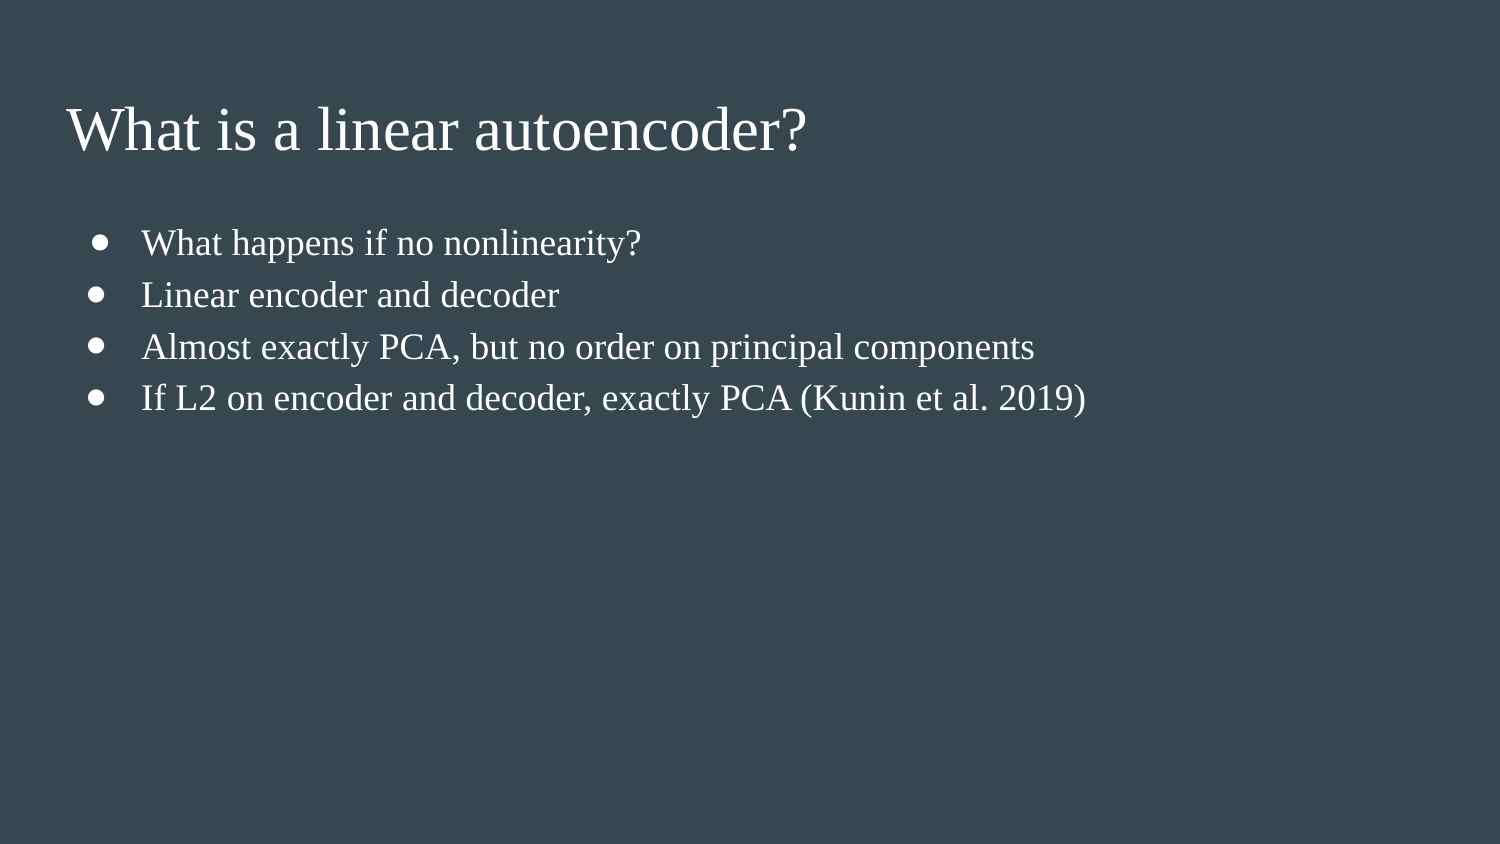

# What is a linear autoencoder?
What happens if no nonlinearity?
Linear encoder and decoder
Almost exactly PCA, but no order on principal components
If L2 on encoder and decoder, exactly PCA (Kunin et al. 2019)